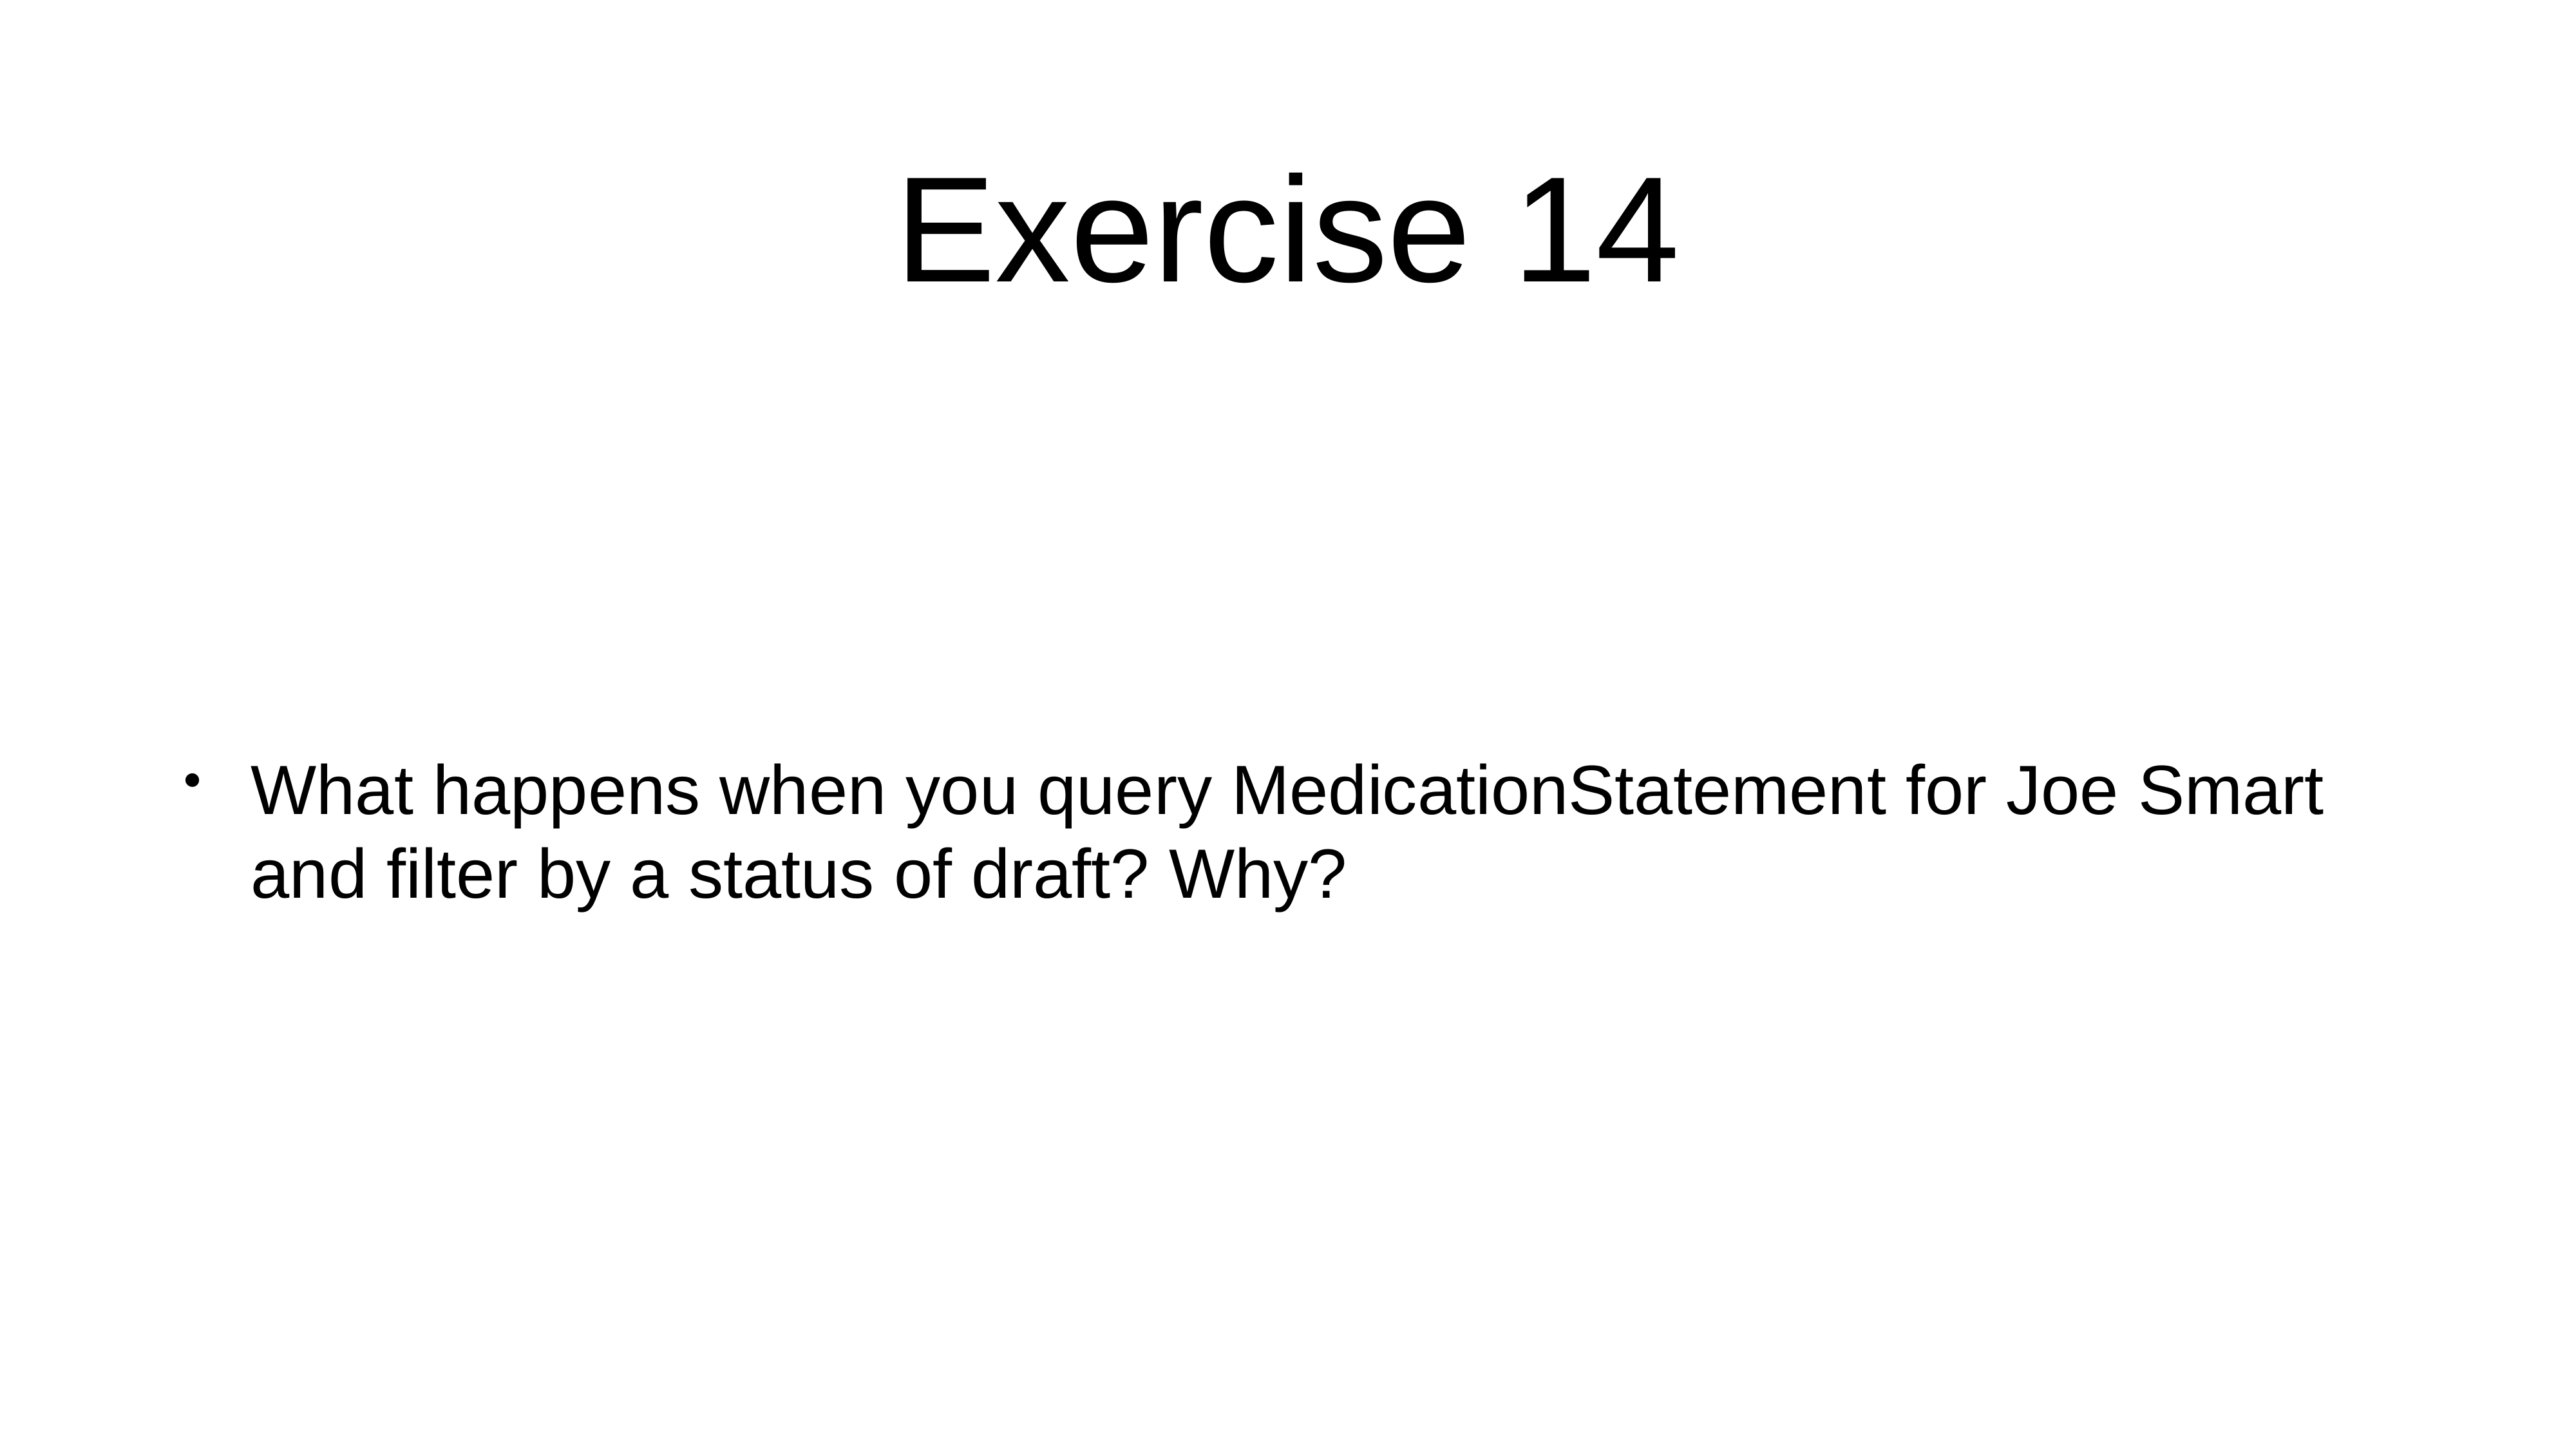

# Exercise 14
What happens when you query MedicationStatement for Joe Smart and filter by a status of draft? Why?